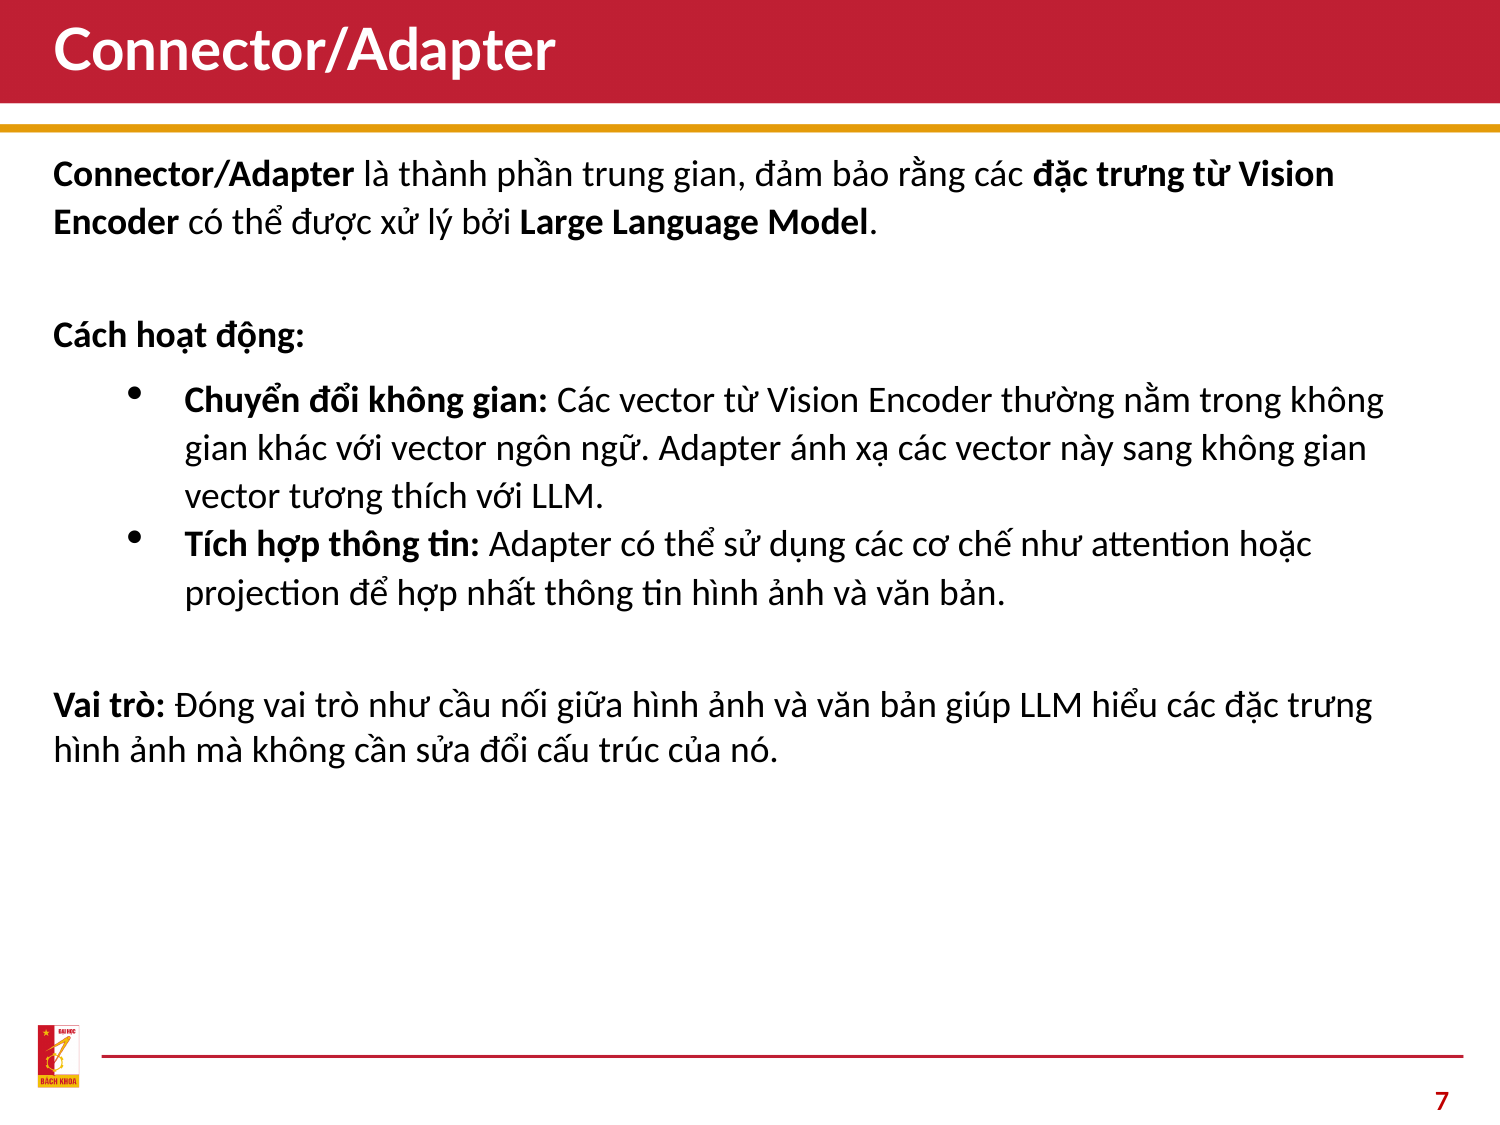

# Connector/Adapter
Connector/Adapter là thành phần trung gian, đảm bảo rằng các đặc trưng từ Vision Encoder có thể được xử lý bởi Large Language Model.
Cách hoạt động:
Chuyển đổi không gian: Các vector từ Vision Encoder thường nằm trong không gian khác với vector ngôn ngữ. Adapter ánh xạ các vector này sang không gian vector tương thích với LLM.
Tích hợp thông tin: Adapter có thể sử dụng các cơ chế như attention hoặc projection để hợp nhất thông tin hình ảnh và văn bản.
Vai trò: Đóng vai trò như cầu nối giữa hình ảnh và văn bản giúp LLM hiểu các đặc trưng hình ảnh mà không cần sửa đổi cấu trúc của nó.
7